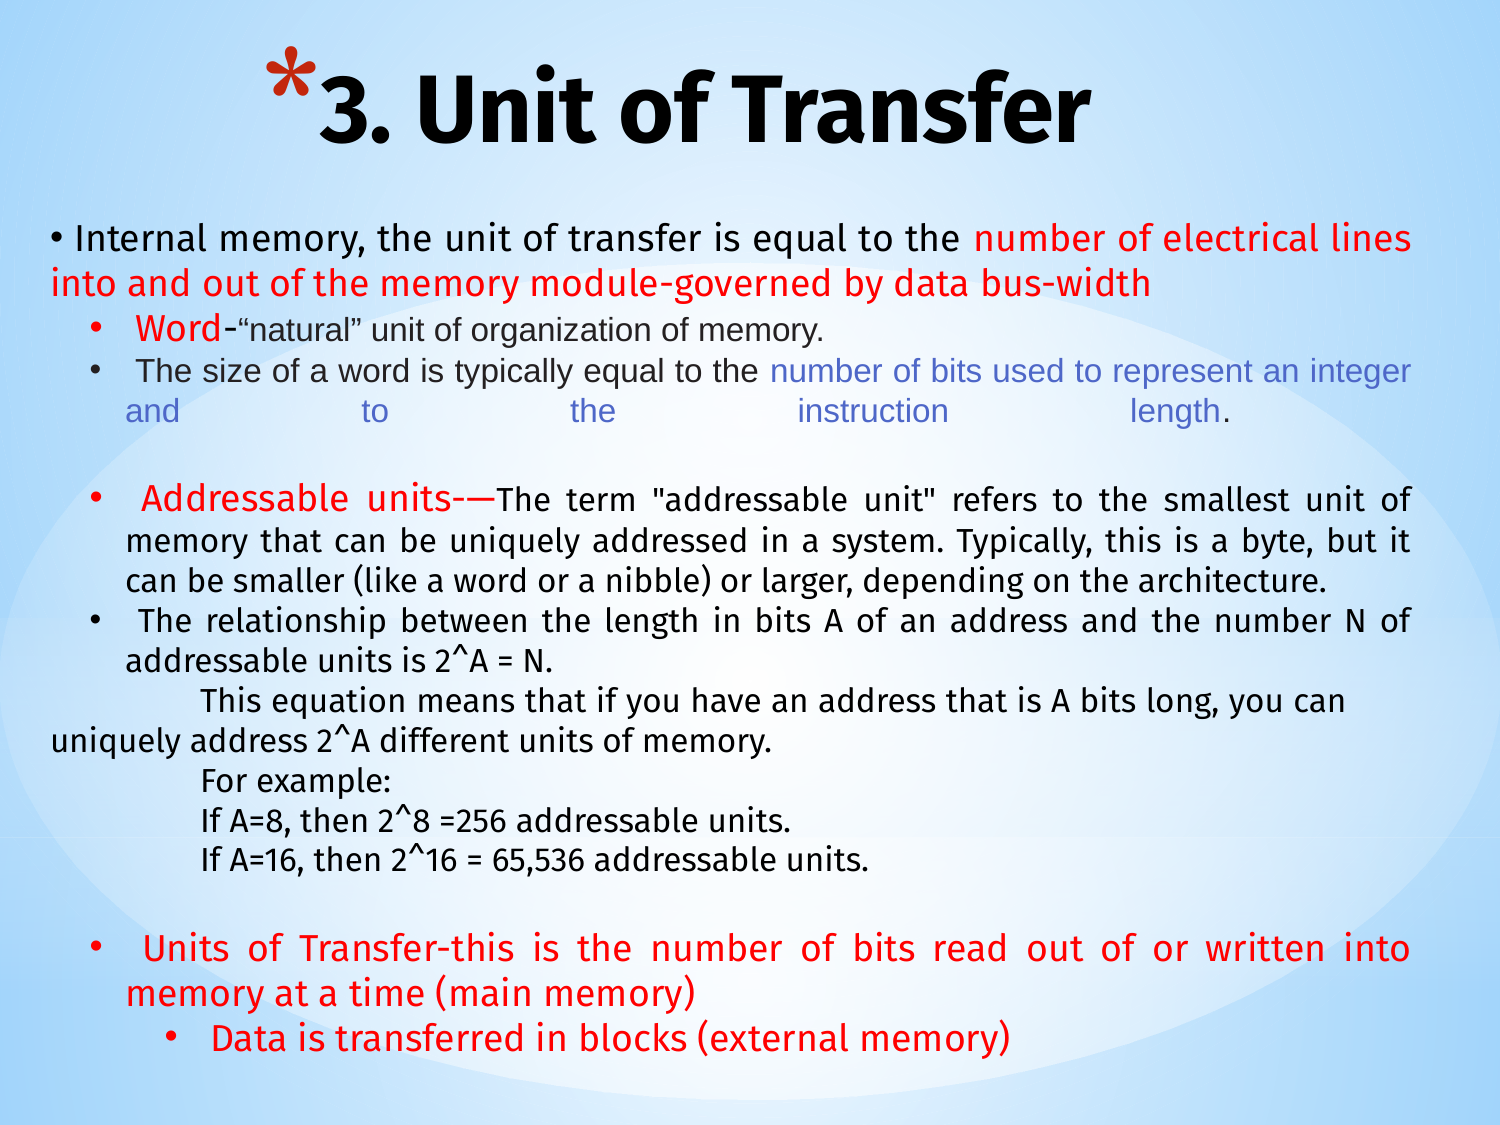

# 3. Unit of Transfer
 Internal memory, the unit of transfer is equal to the number of electrical lines into and out of the memory module-governed by data bus-width
 Word-“natural” unit of organization of memory.
 The size of a word is typically equal to the number of bits used to represent an integer and to the instruction length.
 Addressable units-—The term "addressable unit" refers to the smallest unit of memory that can be uniquely addressed in a system. Typically, this is a byte, but it can be smaller (like a word or a nibble) or larger, depending on the architecture.
 The relationship between the length in bits A of an address and the number N of addressable units is 2^A = N.
	This equation means that if you have an address that is A bits long, you can 	uniquely address 2^A different units of memory.
	For example:
	If A=8, then 2^8 =256 addressable units.
	If A=16, then 2^16 = 65,536 addressable units.

 Units of Transfer-this is the number of bits read out of or written into memory at a time (main memory)
 Data is transferred in blocks (external memory)